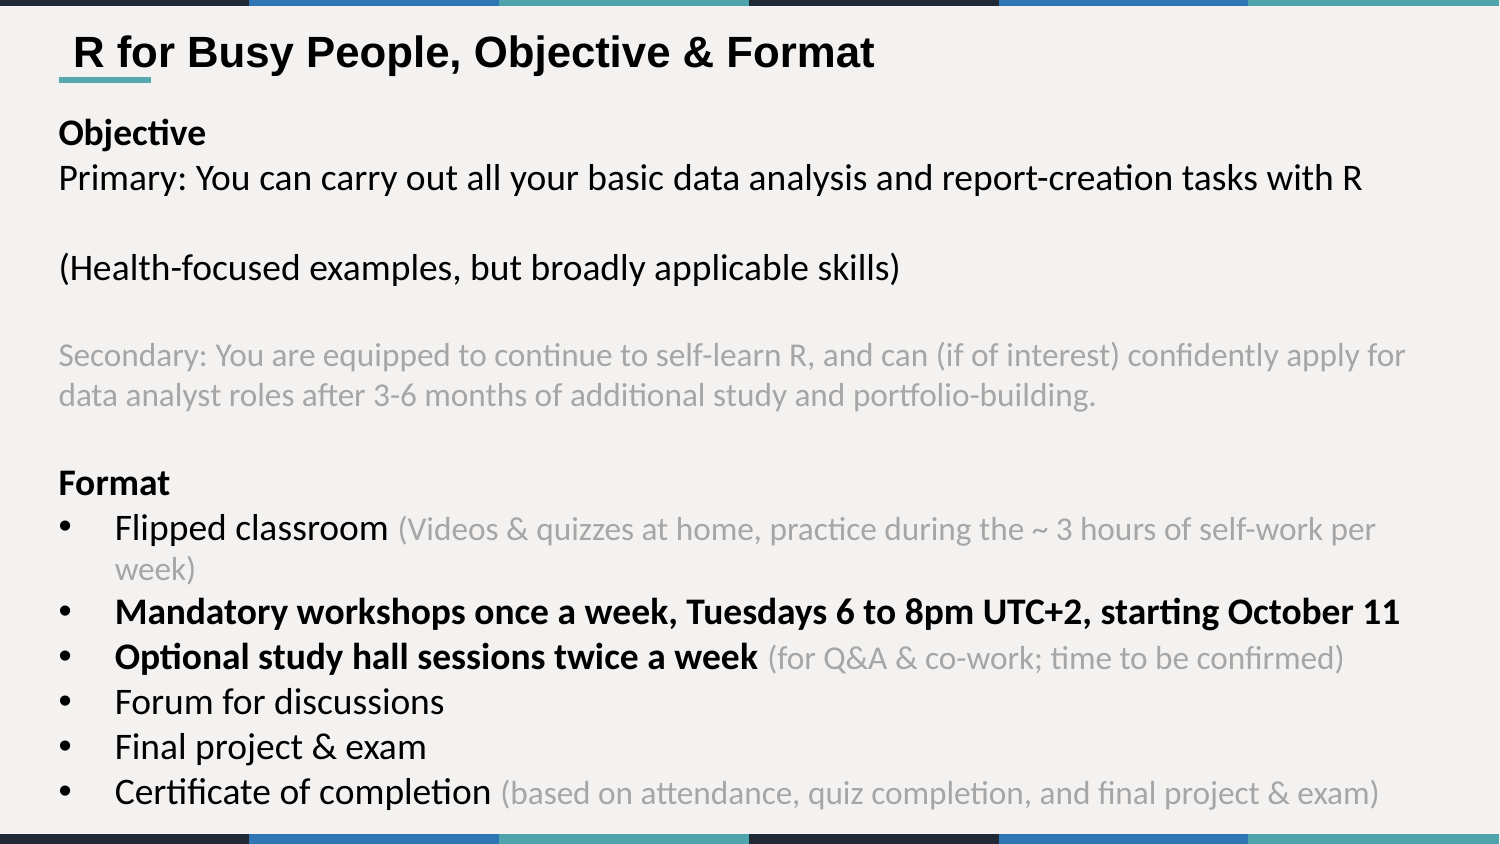

R for Busy People, Objective & Format
Objective
Primary: You can carry out all your basic data analysis and report-creation tasks with R

(Health-focused examples, but broadly applicable skills)

Secondary: You are equipped to continue to self-learn R, and can (if of interest) confidently apply for data analyst roles after 3-6 months of additional study and portfolio-building.

Format
Flipped classroom (Videos & quizzes at home, practice during the ~ 3 hours of self-work per week)
Mandatory workshops once a week, Tuesdays 6 to 8pm UTC+2, starting October 11
Optional study hall sessions twice a week (for Q&A & co-work; time to be confirmed)
Forum for discussions
Final project & exam
Certificate of completion (based on attendance, quiz completion, and final project & exam)